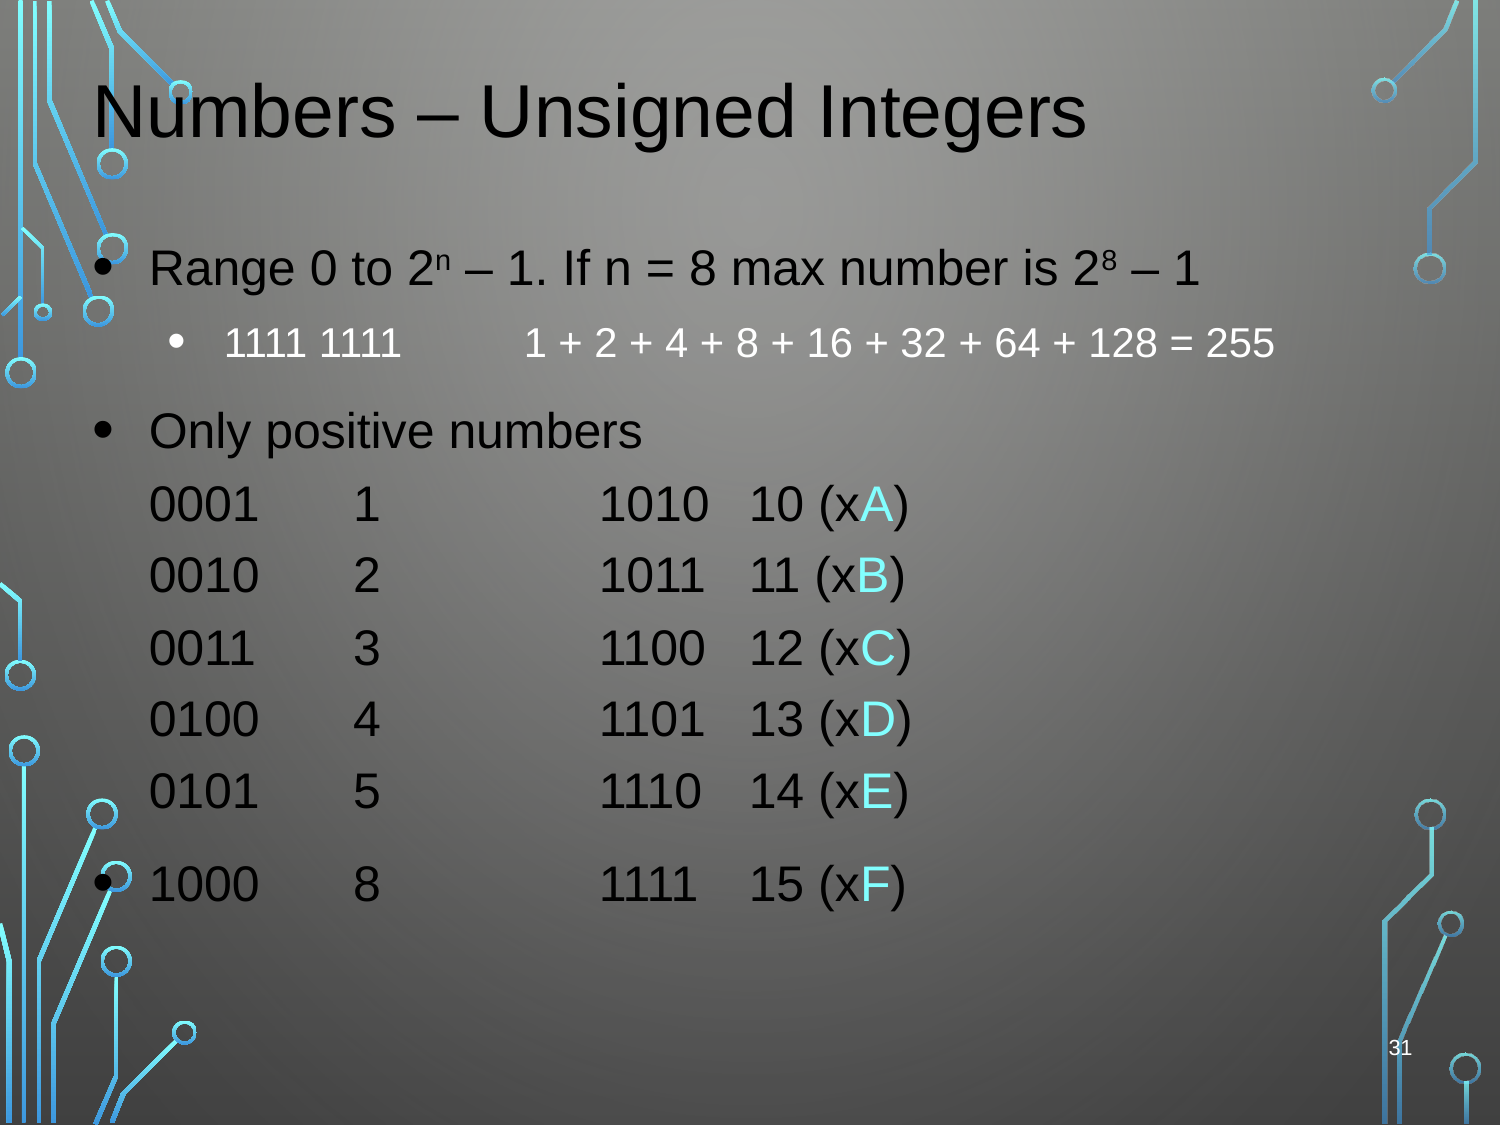

# Numbers – Unsigned Integers
Range 0 to 2n – 1. If n = 8 max number is 28 – 1
1111 1111	1 + 2 + 4 + 8 + 16 + 32 + 64 + 128 = 255
Only positive numbers
0001	1		1010	10 (xA)
0010	2		1011	11 (xB)
0011	3		1100	12 (xC)
0100	4		1101	13 (xD)
0101	5		1110	14 (xE)
1000	8		1111	15 (xF)

31